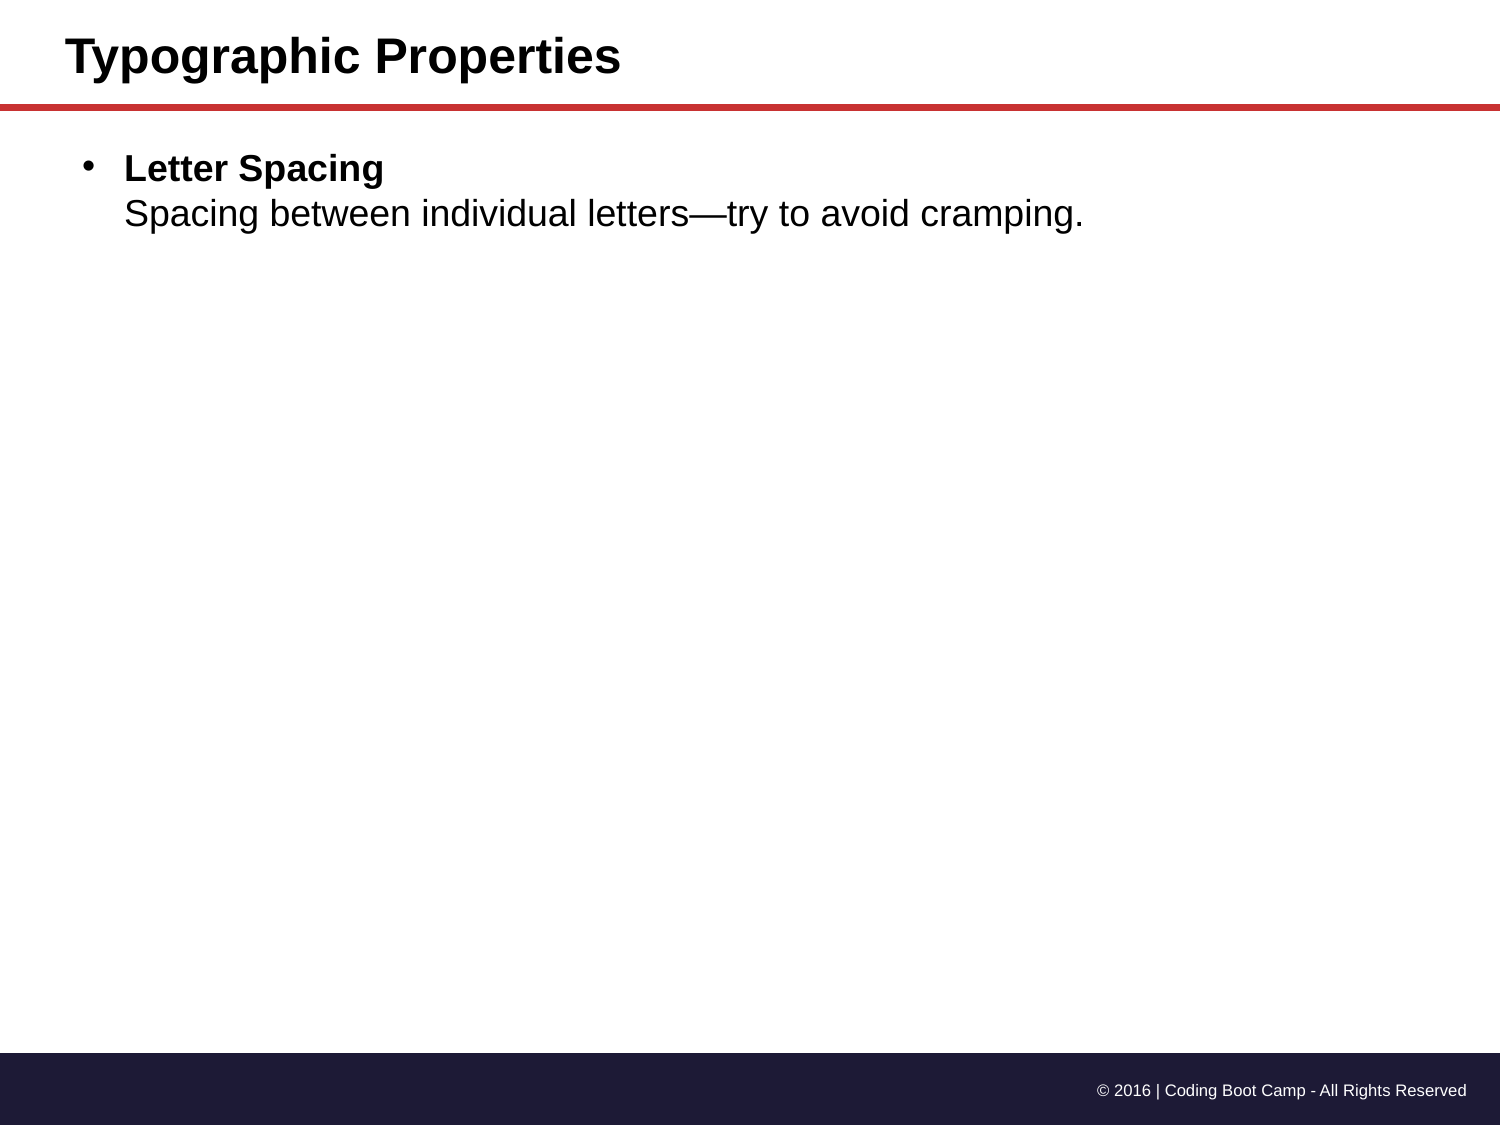

Typographic Properties
Letter Spacing
Spacing between individual letters—try to avoid cramping.